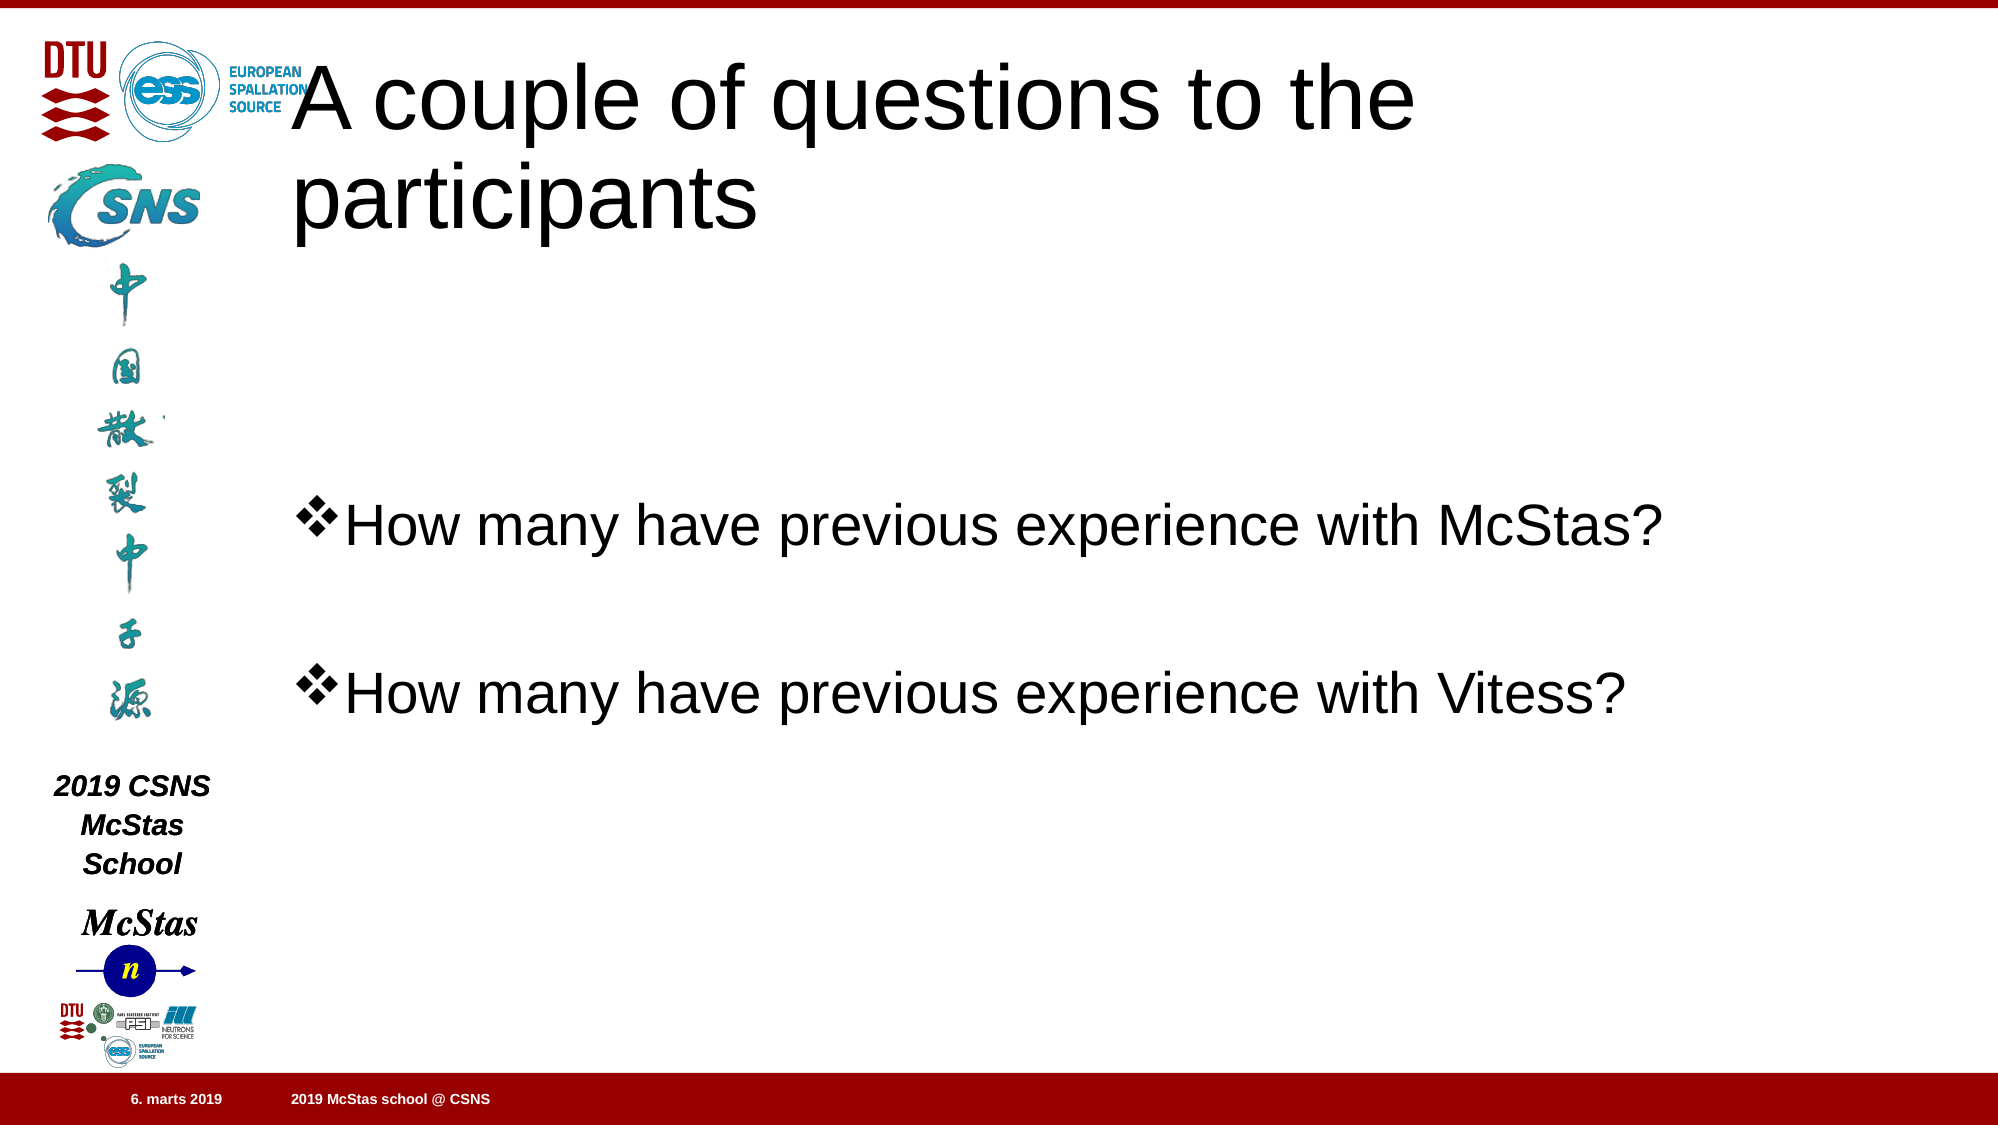

# A couple of questions to the participants
How many have previous experience with McStas?

How many have previous experience with Vitess?